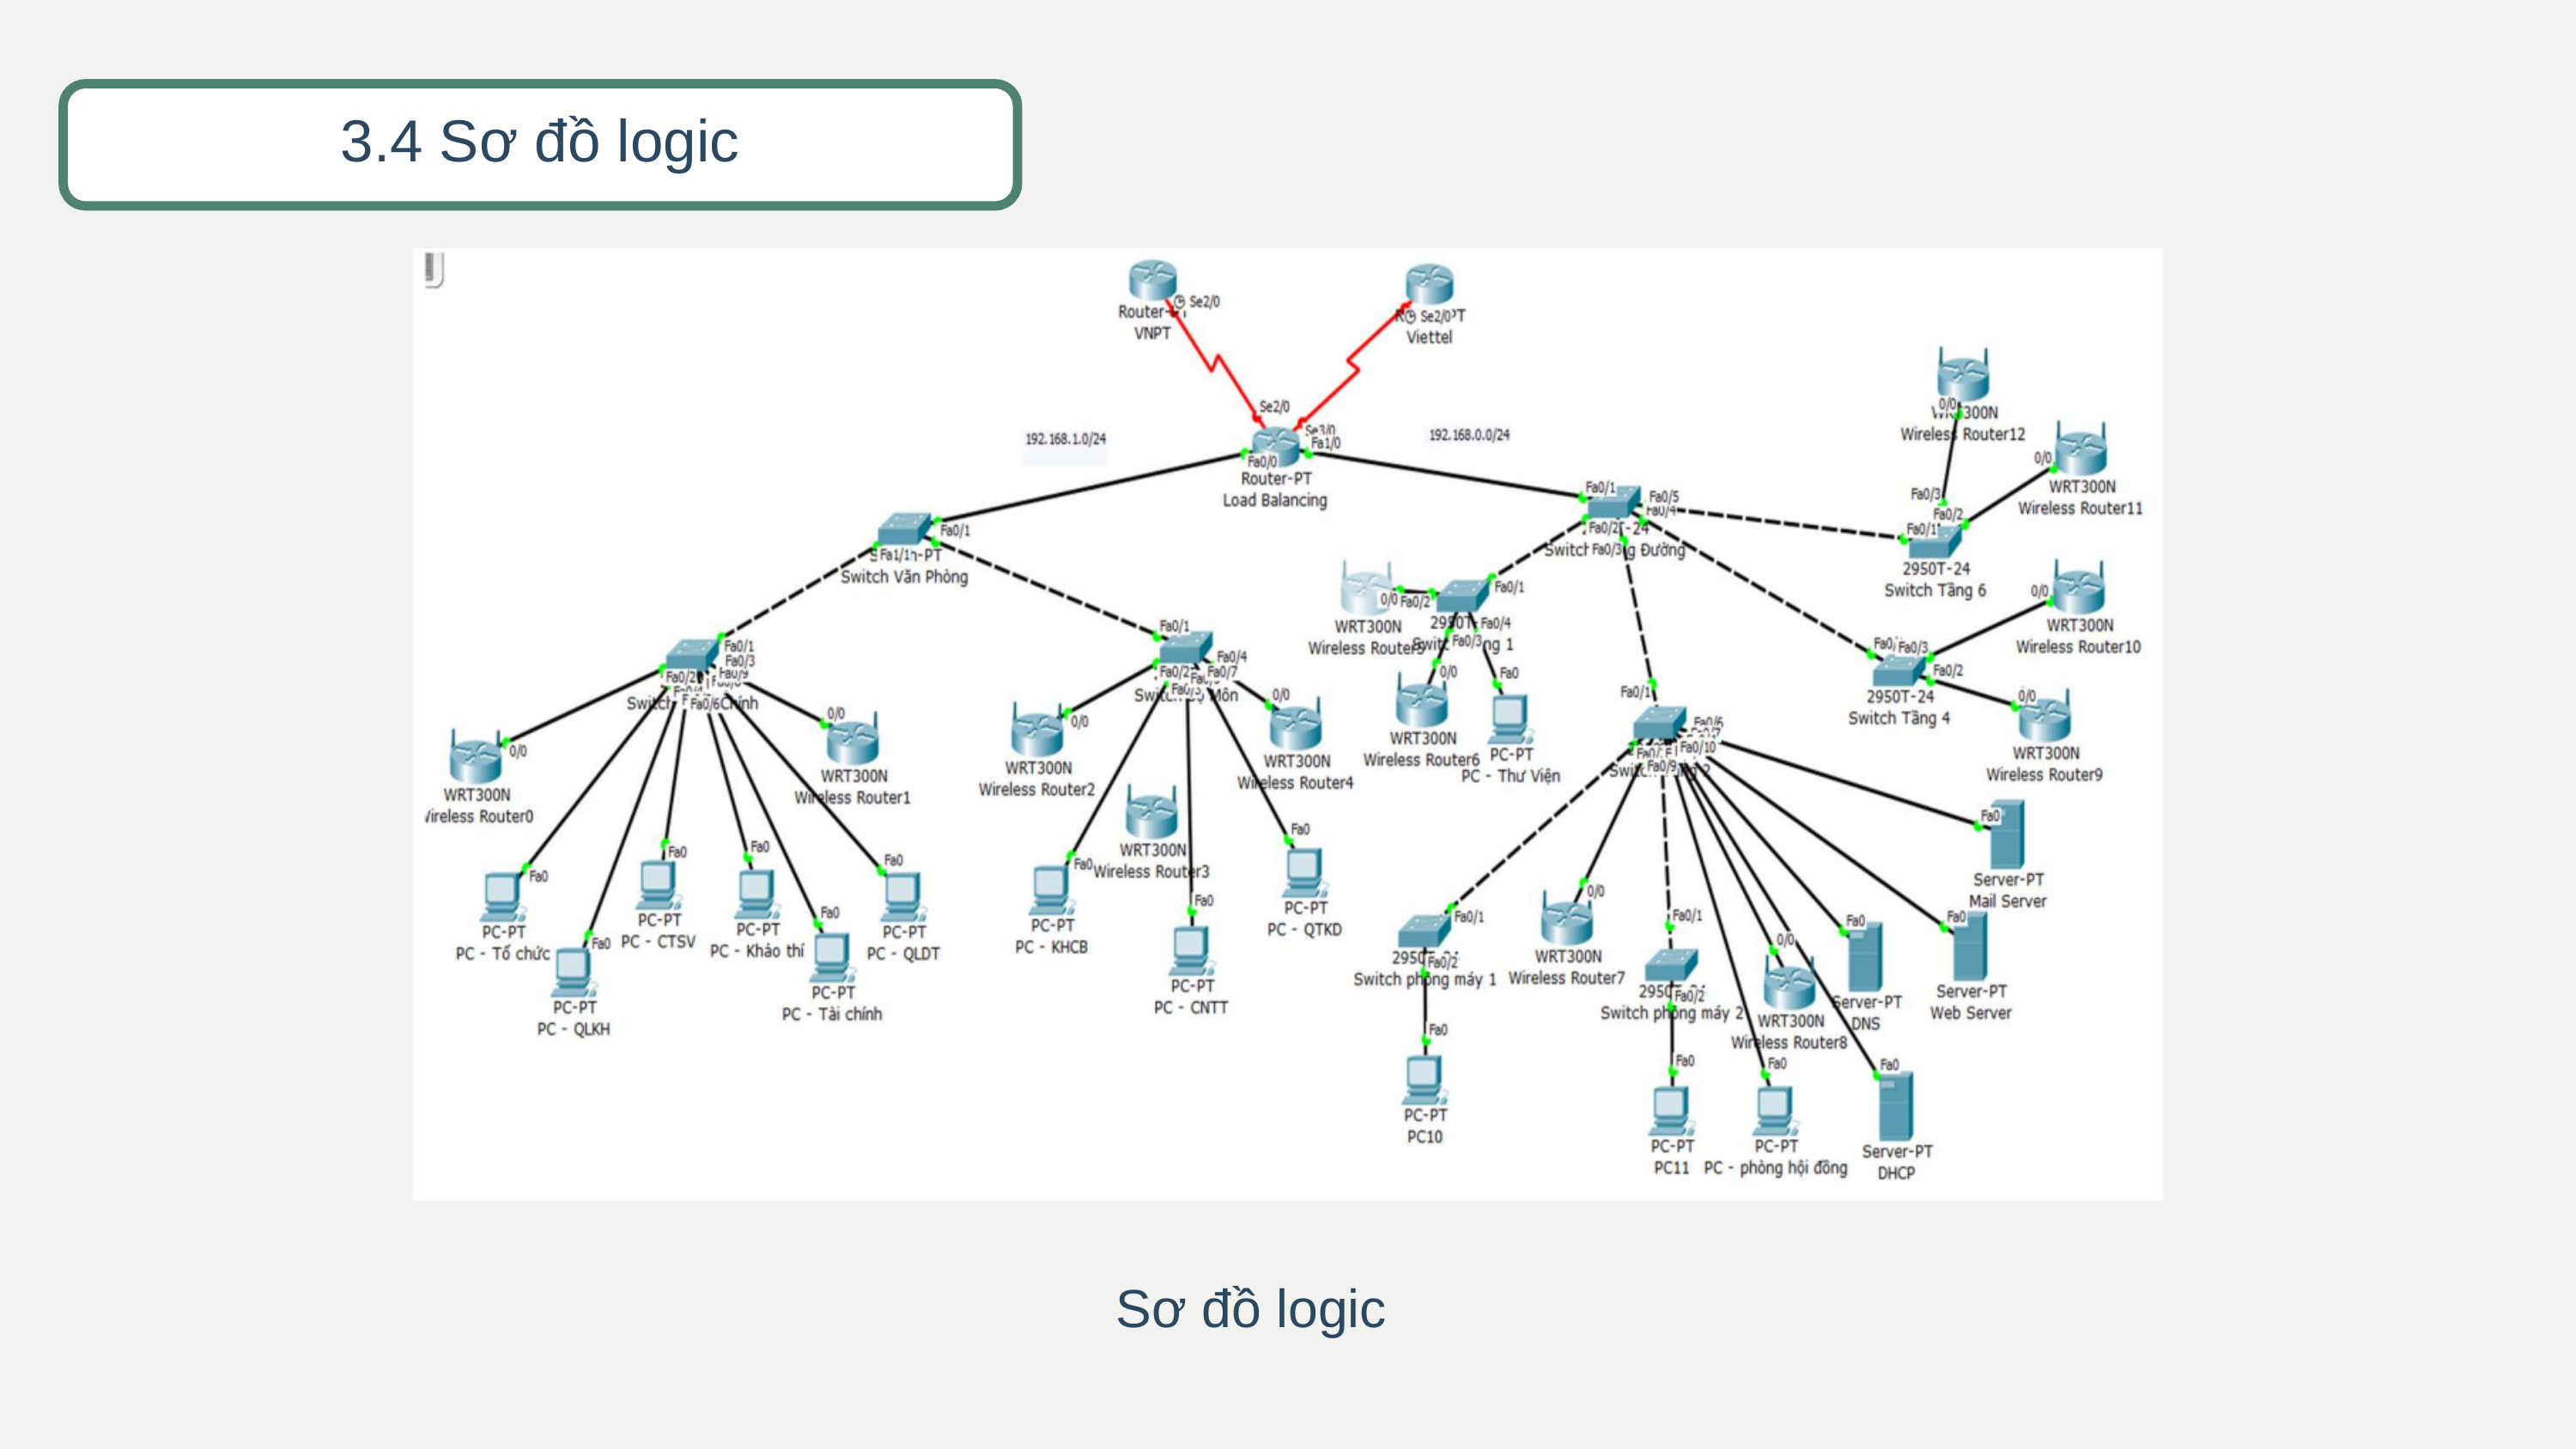

3.4 Sơ đồ logic

Sơ đồ logic